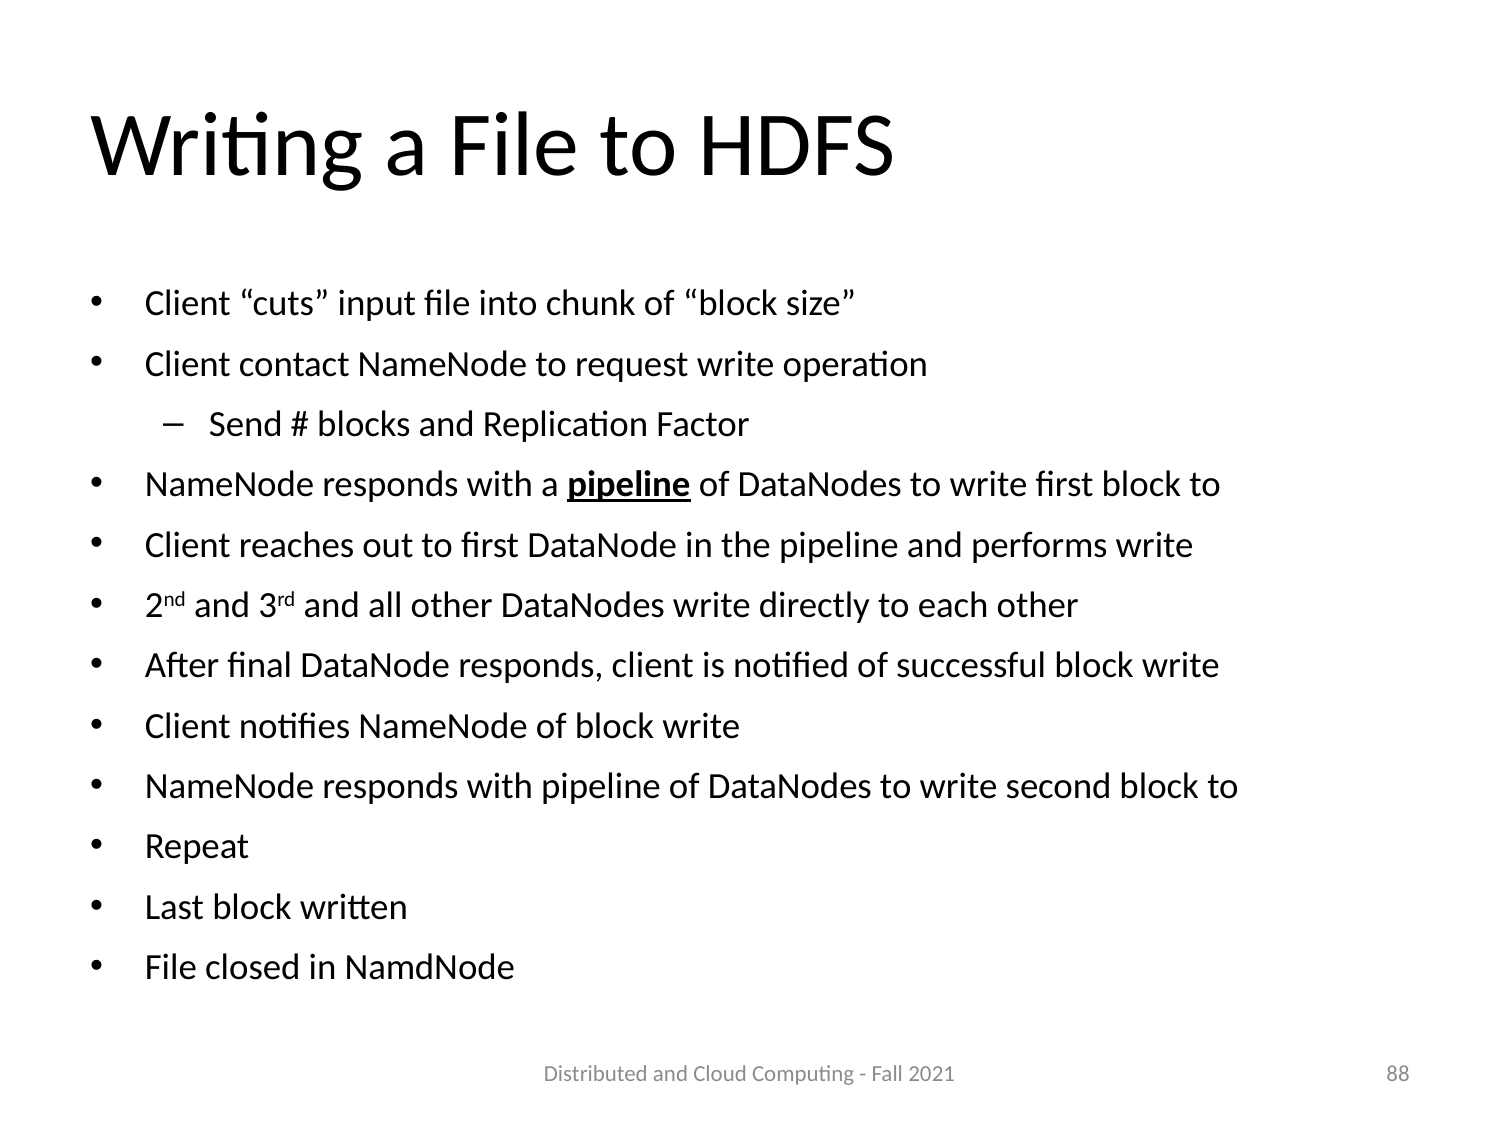

# Writing a File to HDFS
Client “cuts” input file into chunk of “block size”
Client contact NameNode to request write operation
Send # blocks and Replication Factor
NameNode responds with a pipeline of DataNodes to write first block to
Client reaches out to first DataNode in the pipeline and performs write
2nd and 3rd and all other DataNodes write directly to each other
After final DataNode responds, client is notified of successful block write
Client notifies NameNode of block write
NameNode responds with pipeline of DataNodes to write second block to
Repeat
Last block written
File closed in NamdNode

Distributed and Cloud Computing - Fall 2021
88